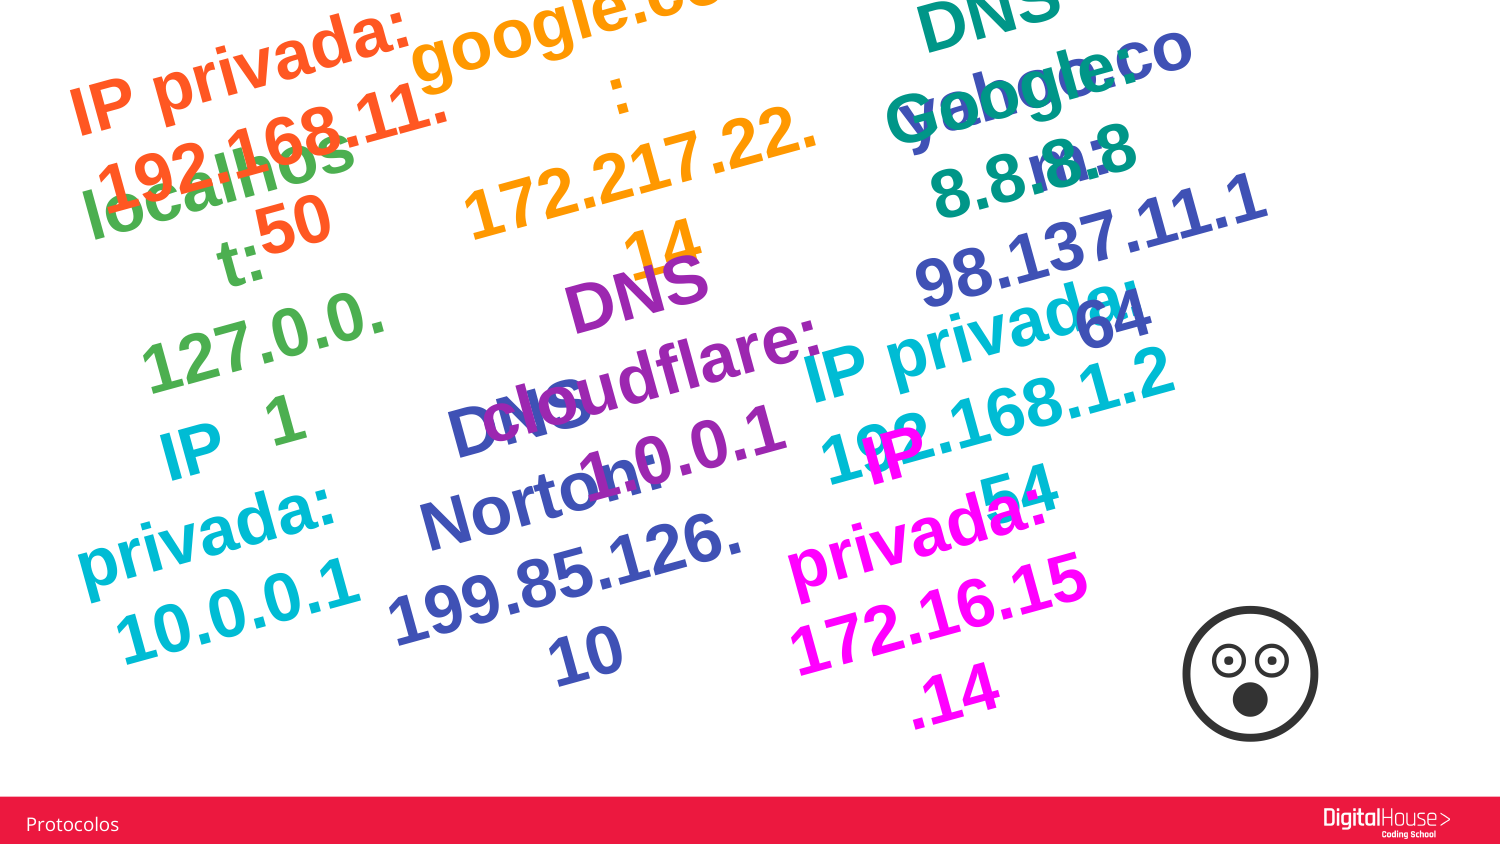

DNS Google: 8.8.8.8
IP privada:  192.168.11.50
google.com:
172.217.22.14
yahoo.com: 98.137.11.164
localhost: 127.0.0.1
DNS cloudflare:
1.0.0.1
IP privada: 192.168.1.254
😲
IP privada:
10.0.0.1

DNS Norton: 199.85.126.10
IP privada:
172.16.15.14